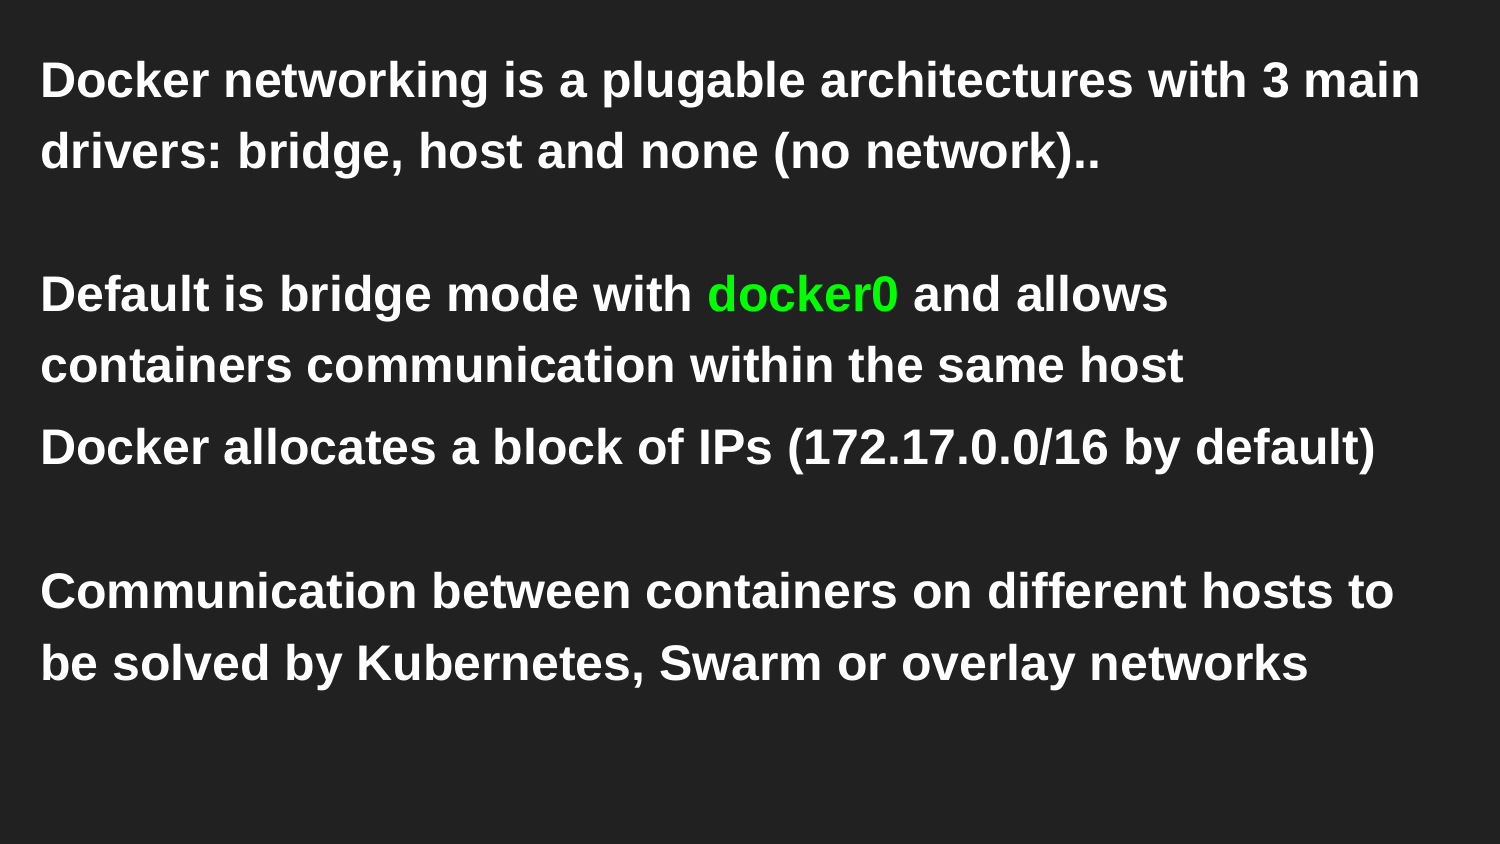

Docker networking is a plugable architectures with 3 main drivers: bridge, host and none (no network)..

Default is bridge mode with docker0 and allows containers communication within the same host		 Docker allocates a block of IPs (172.17.0.0/16 by default)

Communication between containers on different hosts to be solved by Kubernetes, Swarm or overlay networks